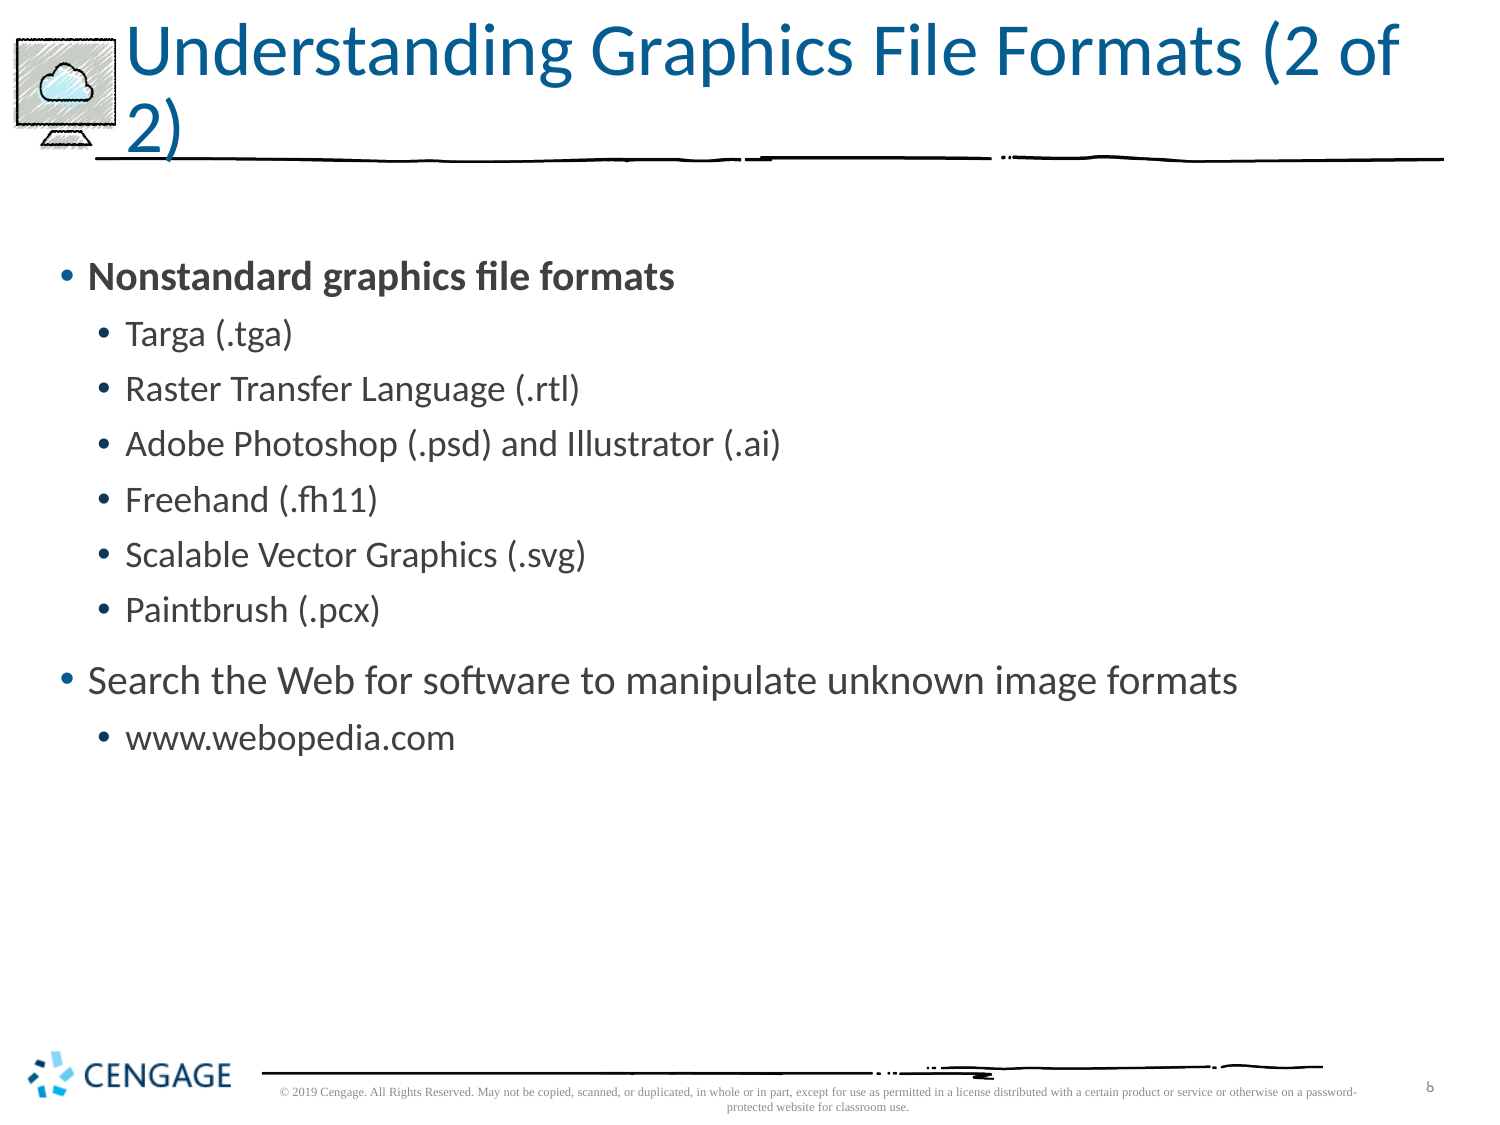

# Understanding Graphics File Formats (2 of 2)
Nonstandard graphics file formats
Targa (.tga)
Raster Transfer Language (.rtl)
Adobe Photoshop (.psd) and Illustrator (.ai)
Freehand (.fh11)
Scalable Vector Graphics (.svg)
Paintbrush (.pcx)
Search the Web for software to manipulate unknown image formats
www.webopedia.com
8
© 2019 Cengage. All Rights Reserved. May not be copied, scanned, or duplicated, in whole or in part, except for use as permitted in a license distributed with a certain product or service or otherwise on a password-protected website for classroom use.